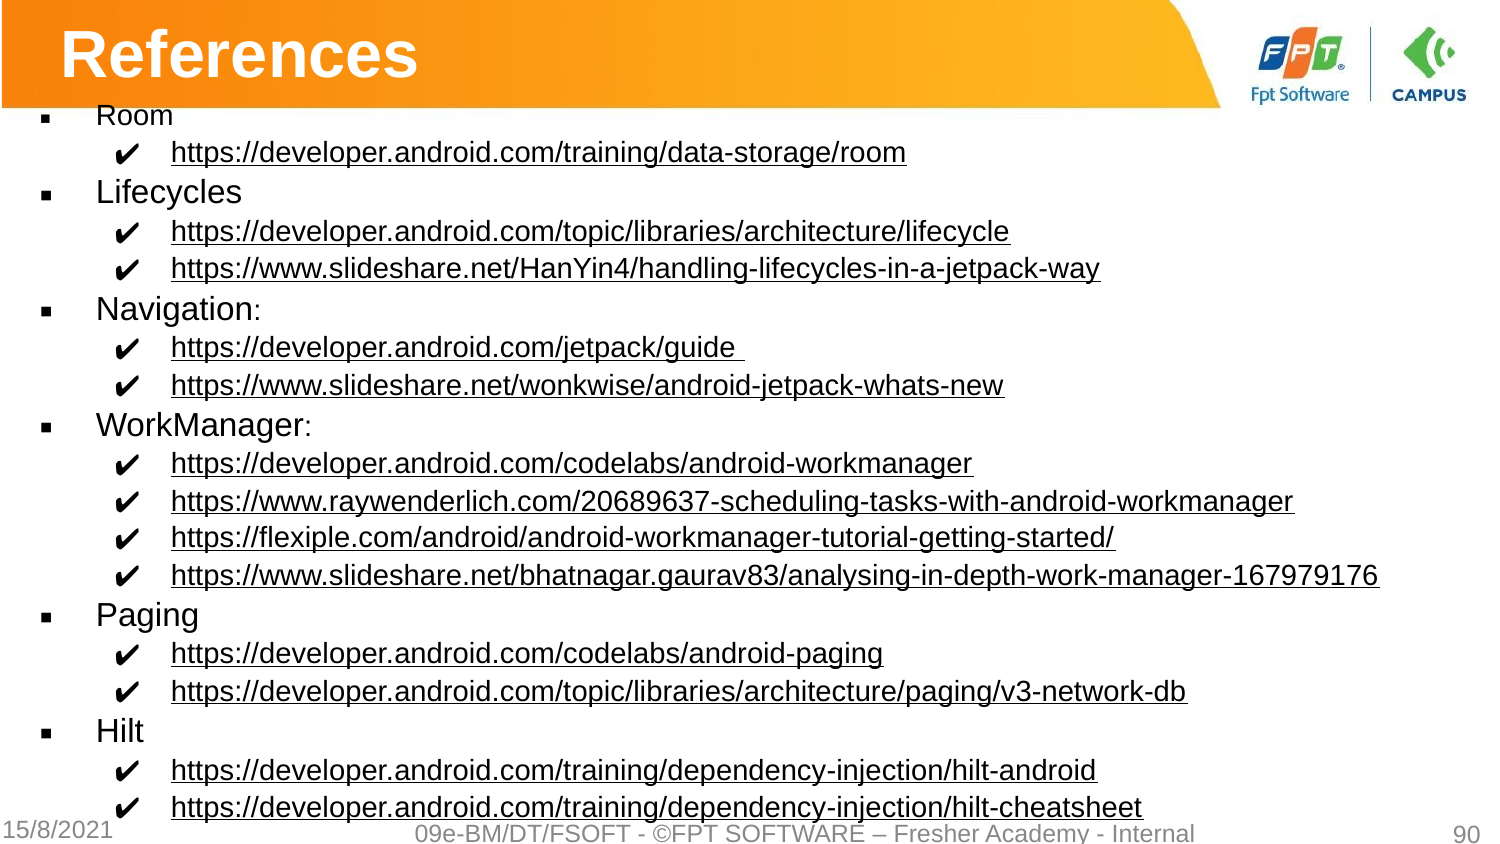

# References
Room
https://developer.android.com/training/data-storage/room
Lifecycles
https://developer.android.com/topic/libraries/architecture/lifecycle
https://www.slideshare.net/HanYin4/handling-lifecycles-in-a-jetpack-way
Navigation:
https://developer.android.com/jetpack/guide
https://www.slideshare.net/wonkwise/android-jetpack-whats-new
WorkManager:
https://developer.android.com/codelabs/android-workmanager
https://www.raywenderlich.com/20689637-scheduling-tasks-with-android-workmanager
https://flexiple.com/android/android-workmanager-tutorial-getting-started/
https://www.slideshare.net/bhatnagar.gaurav83/analysing-in-depth-work-manager-167979176
Paging
https://developer.android.com/codelabs/android-paging
https://developer.android.com/topic/libraries/architecture/paging/v3-network-db
Hilt
https://developer.android.com/training/dependency-injection/hilt-android
https://developer.android.com/training/dependency-injection/hilt-cheatsheet
15/8/2021
09e-BM/DT/FSOFT - ©FPT SOFTWARE – Fresher Academy - Internal Use
90